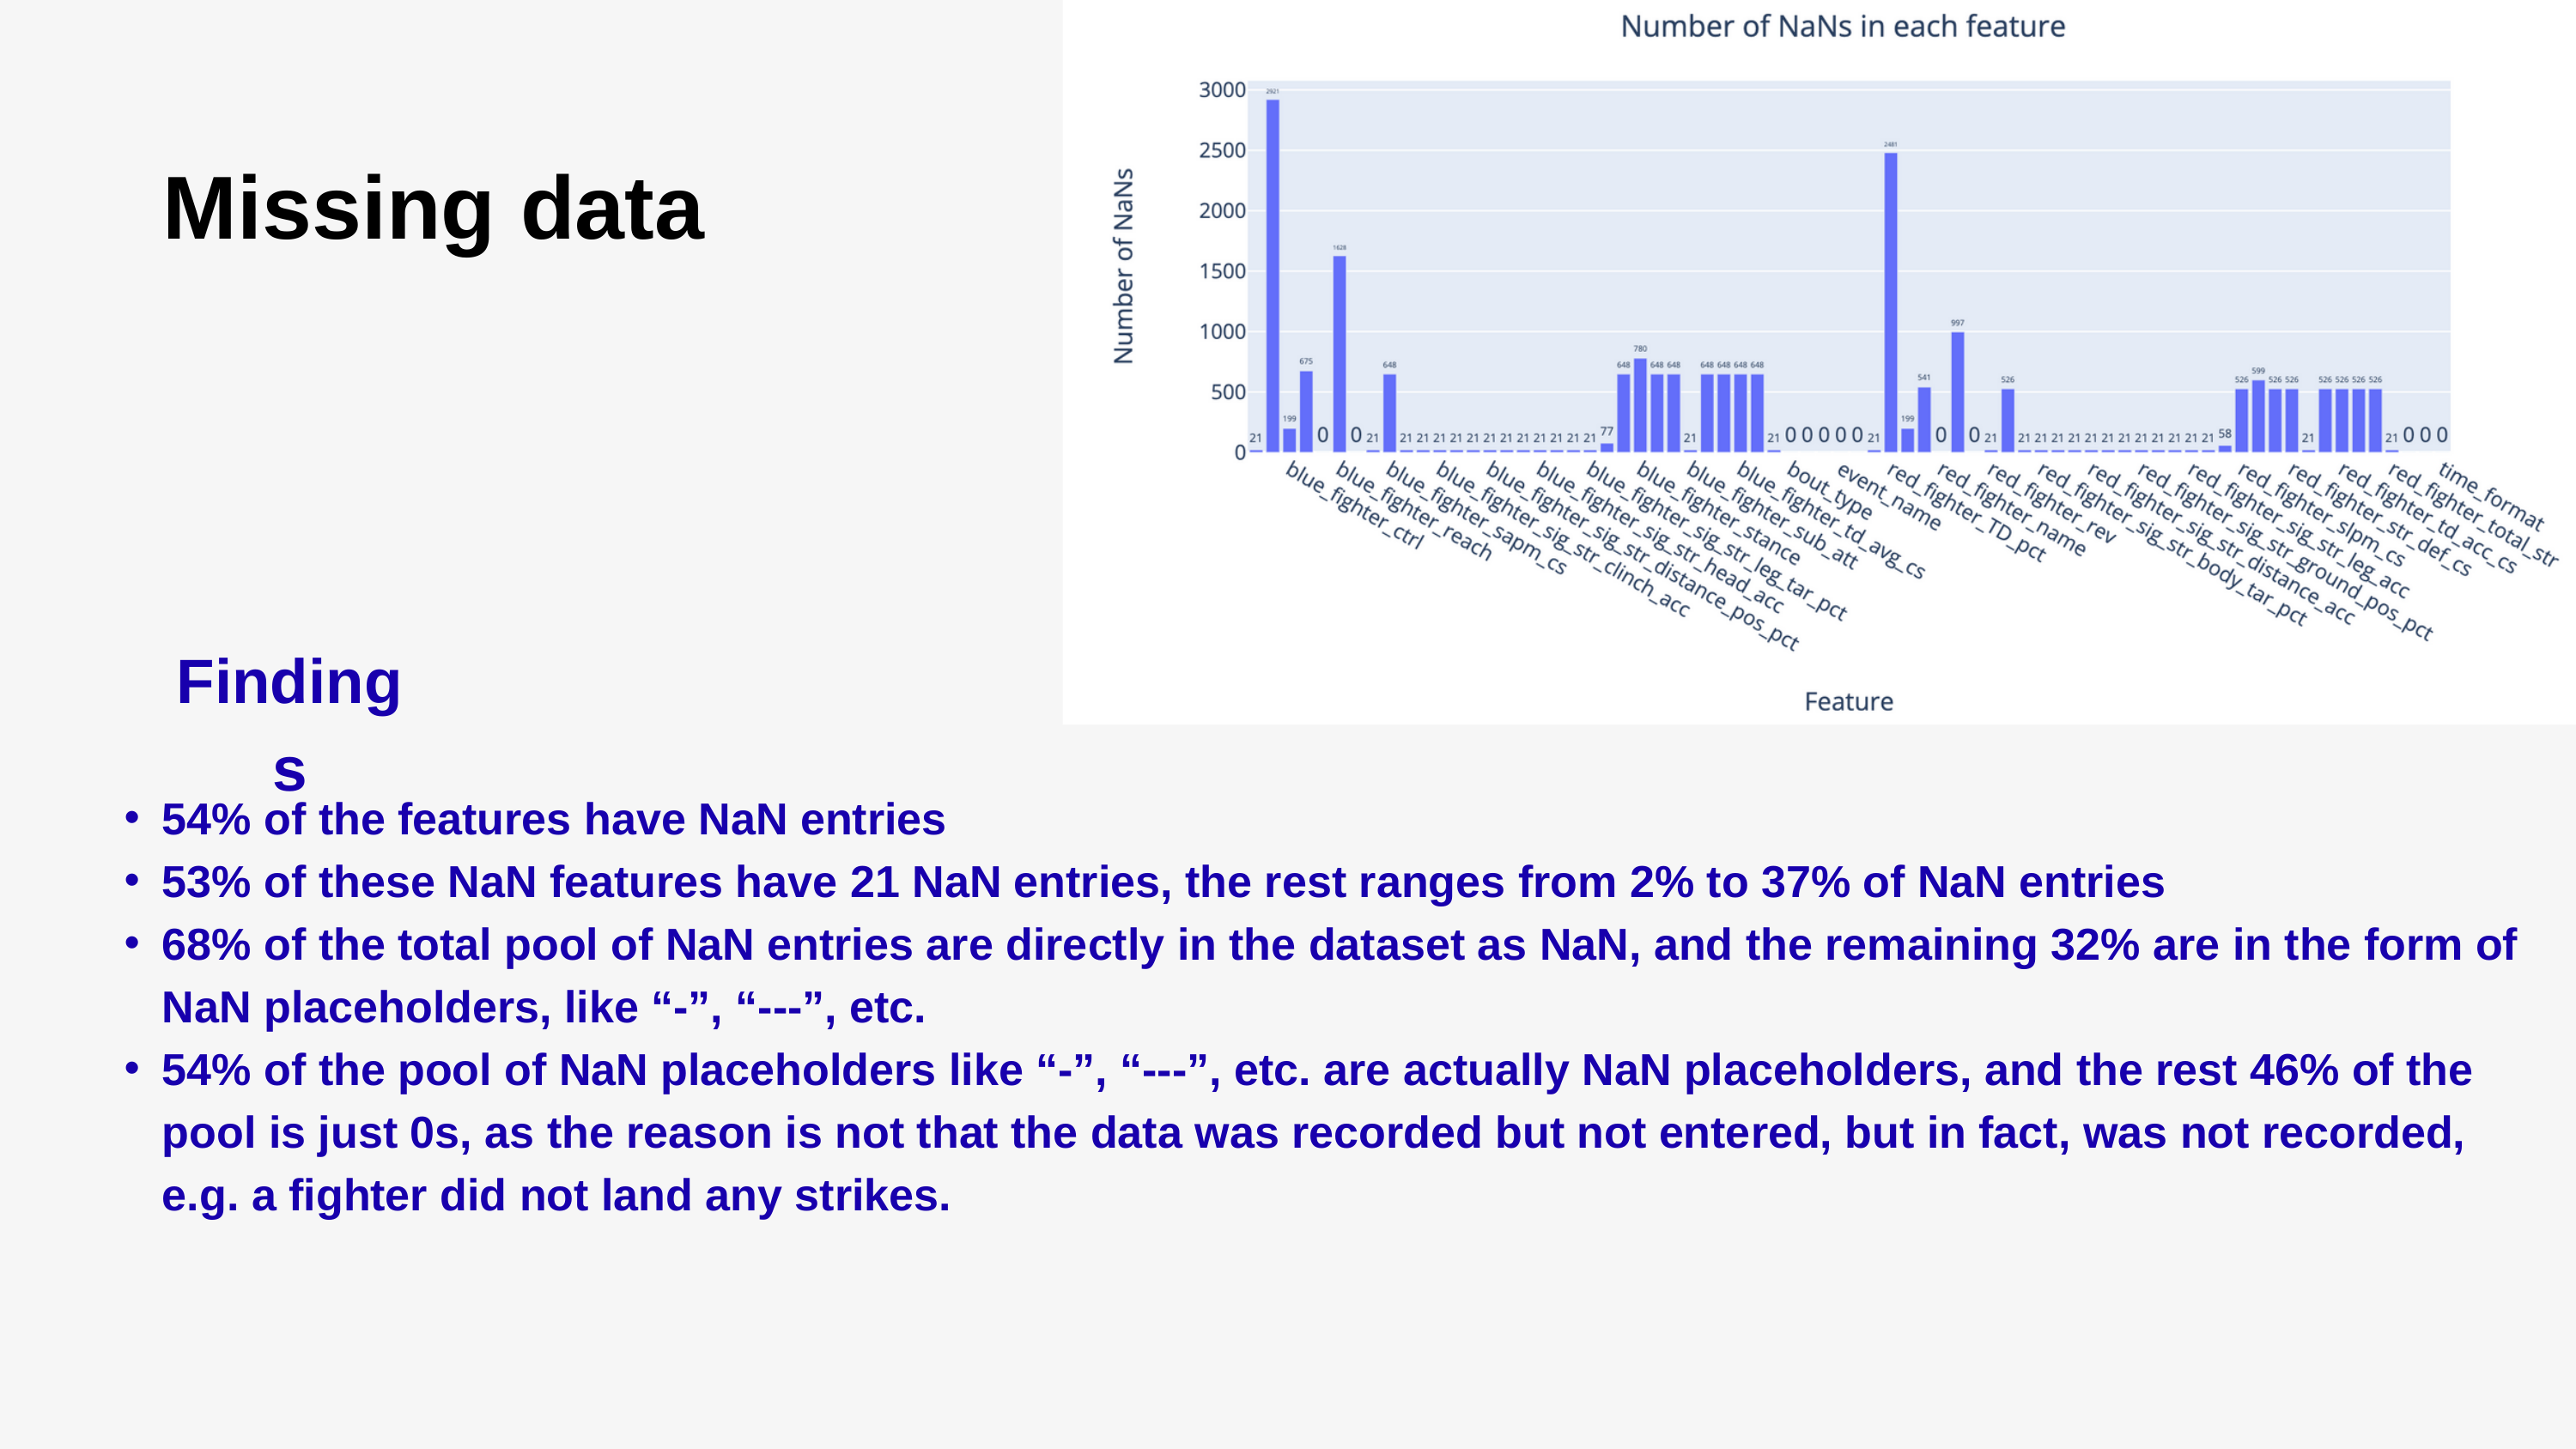

Missing data
Findings
54% of the features have NaN entries
53% of these NaN features have 21 NaN entries, the rest ranges from 2% to 37% of NaN entries
68% of the total pool of NaN entries are directly in the dataset as NaN, and the remaining 32% are in the form of NaN placeholders, like “-”, “---”, etc.
54% of the pool of NaN placeholders like “-”, “---”, etc. are actually NaN placeholders, and the rest 46% of the pool is just 0s, as the reason is not that the data was recorded but not entered, but in fact, was not recorded, e.g. a fighter did not land any strikes.